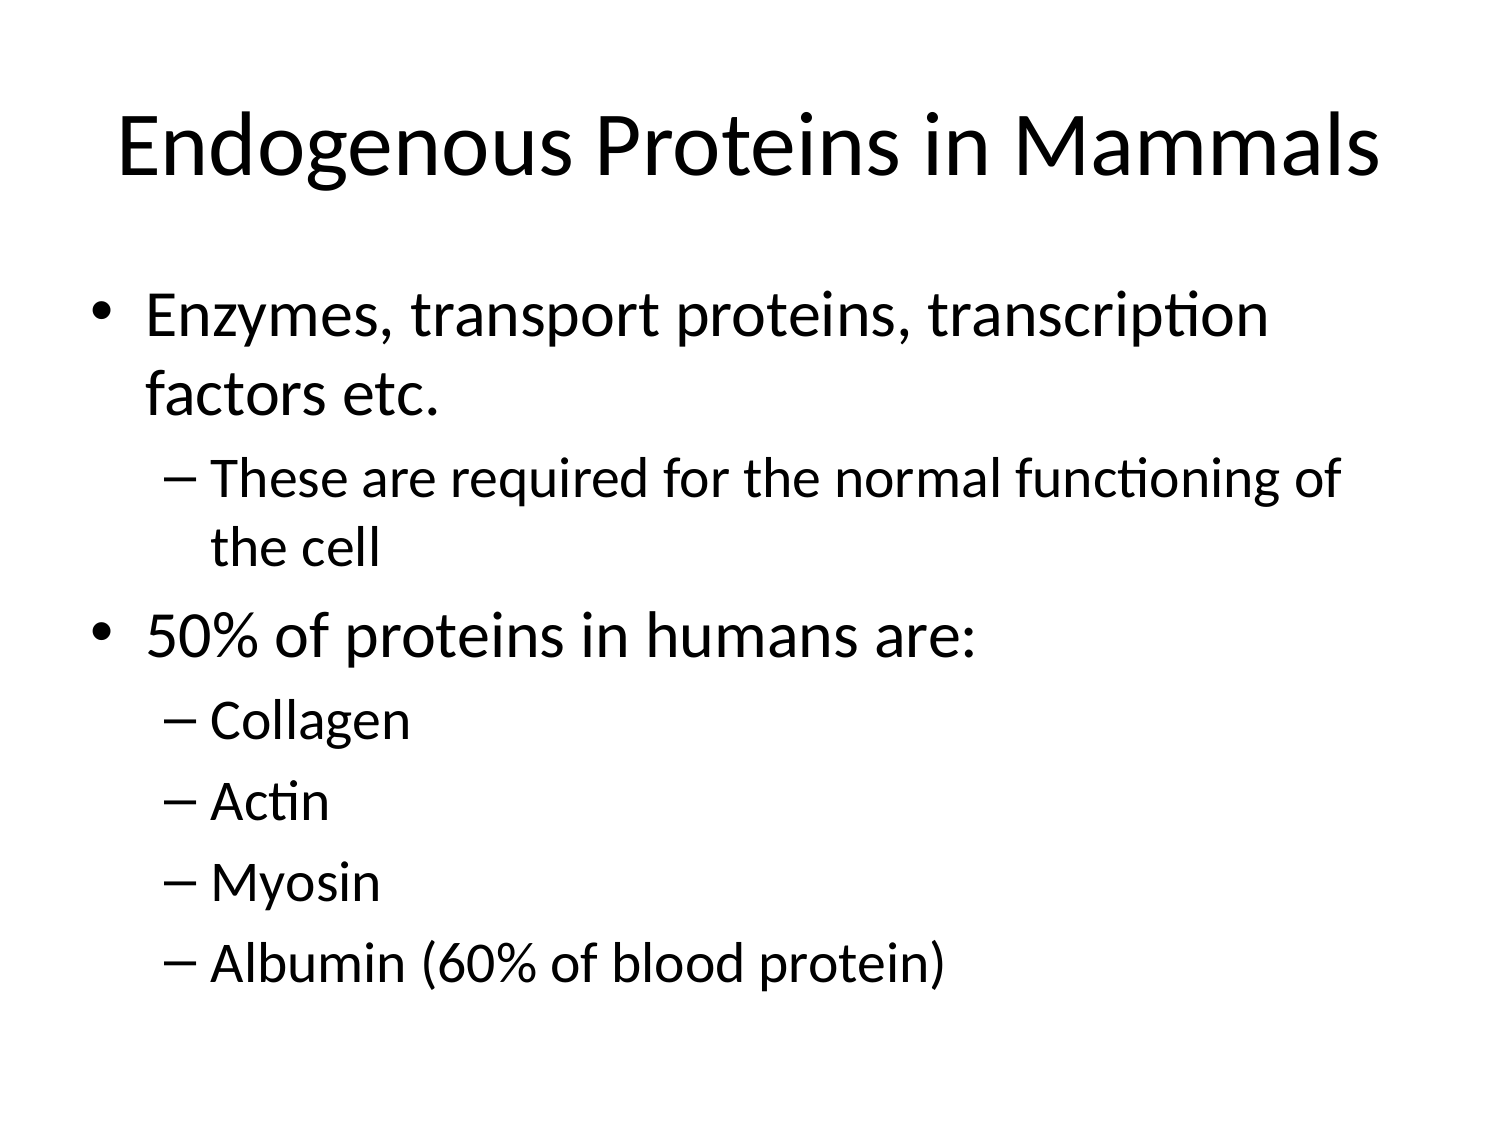

# Endogenous Proteins in Mammals
Enzymes, transport proteins, transcription factors etc.
These are required for the normal functioning of the cell
50% of proteins in humans are:
Collagen
Actin
Myosin
Albumin (60% of blood protein)